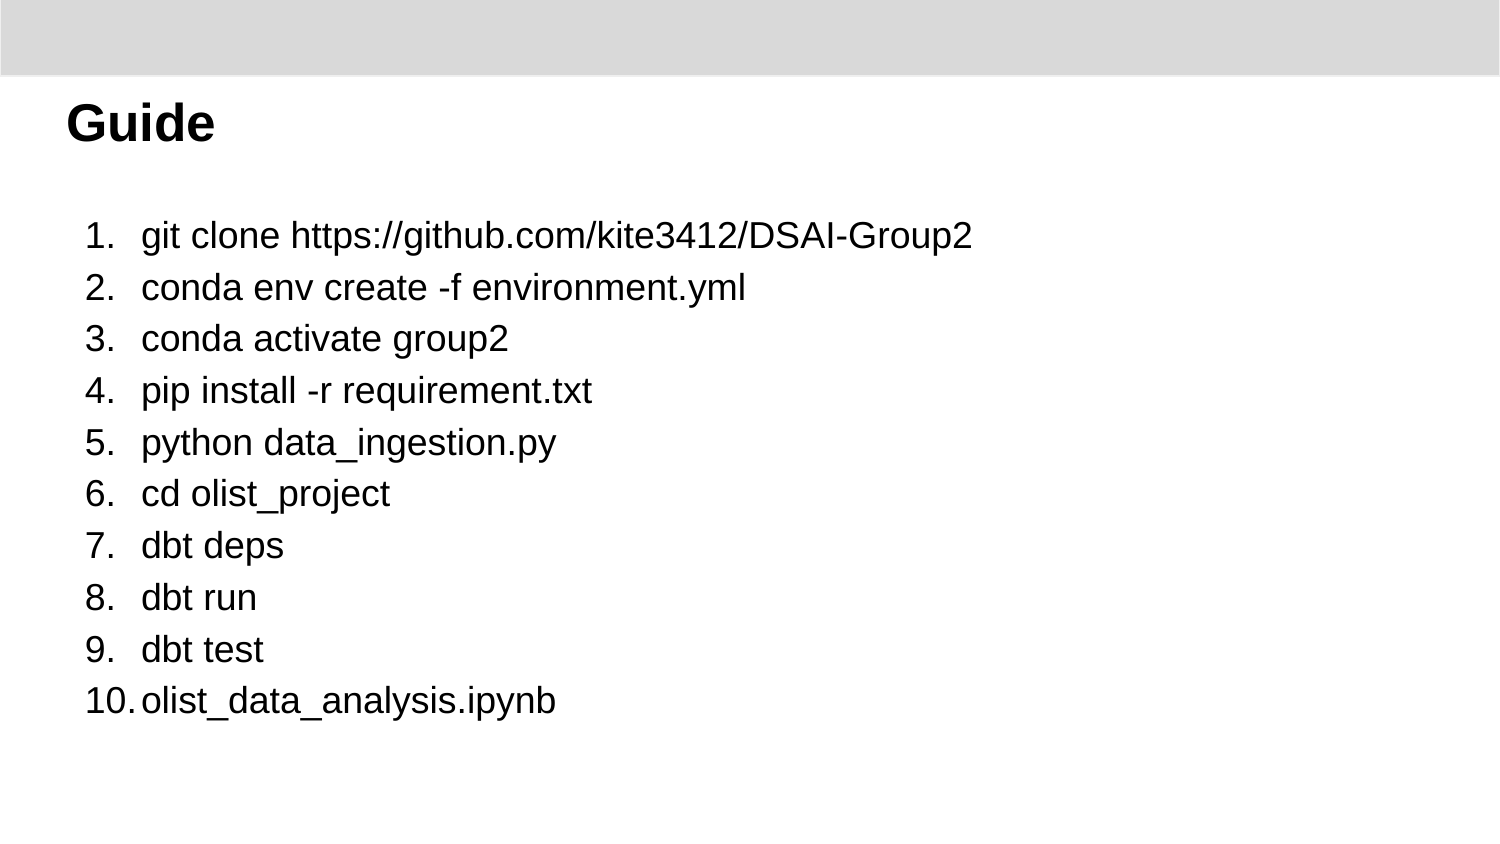

# Guide
git clone https://github.com/kite3412/DSAI-Group2
conda env create -f environment.yml
conda activate group2
pip install -r requirement.txt
python data_ingestion.py
cd olist_project
dbt deps
dbt run
dbt test
olist_data_analysis.ipynb